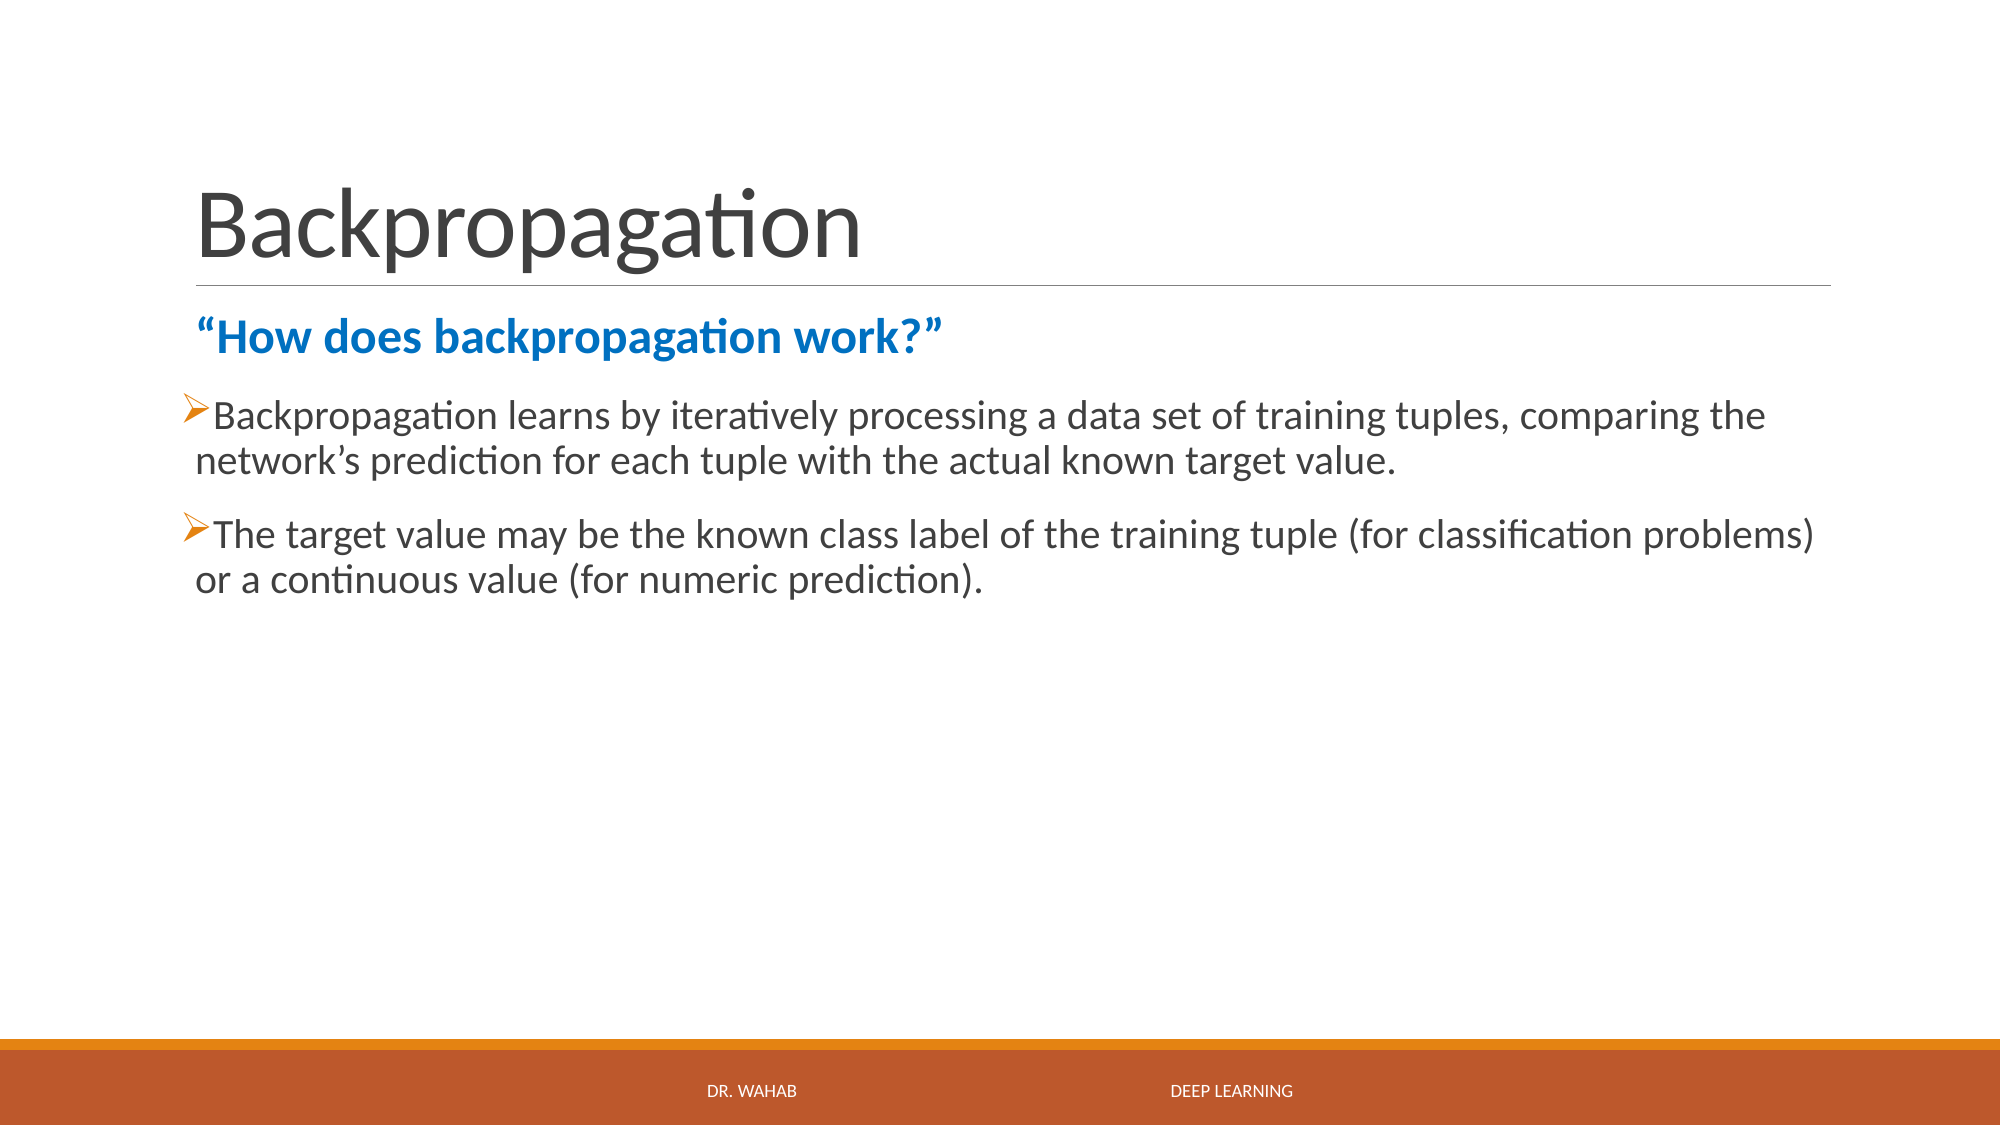

# Backpropagation
“How does backpropagation work?”
Backpropagation learns by iteratively processing a data set of training tuples, comparing the network’s prediction for each tuple with the actual known target value.
The target value may be the known class label of the training tuple (for classification problems) or a continuous value (for numeric prediction).

DR. WAHAB                                                                                        Deep Learning